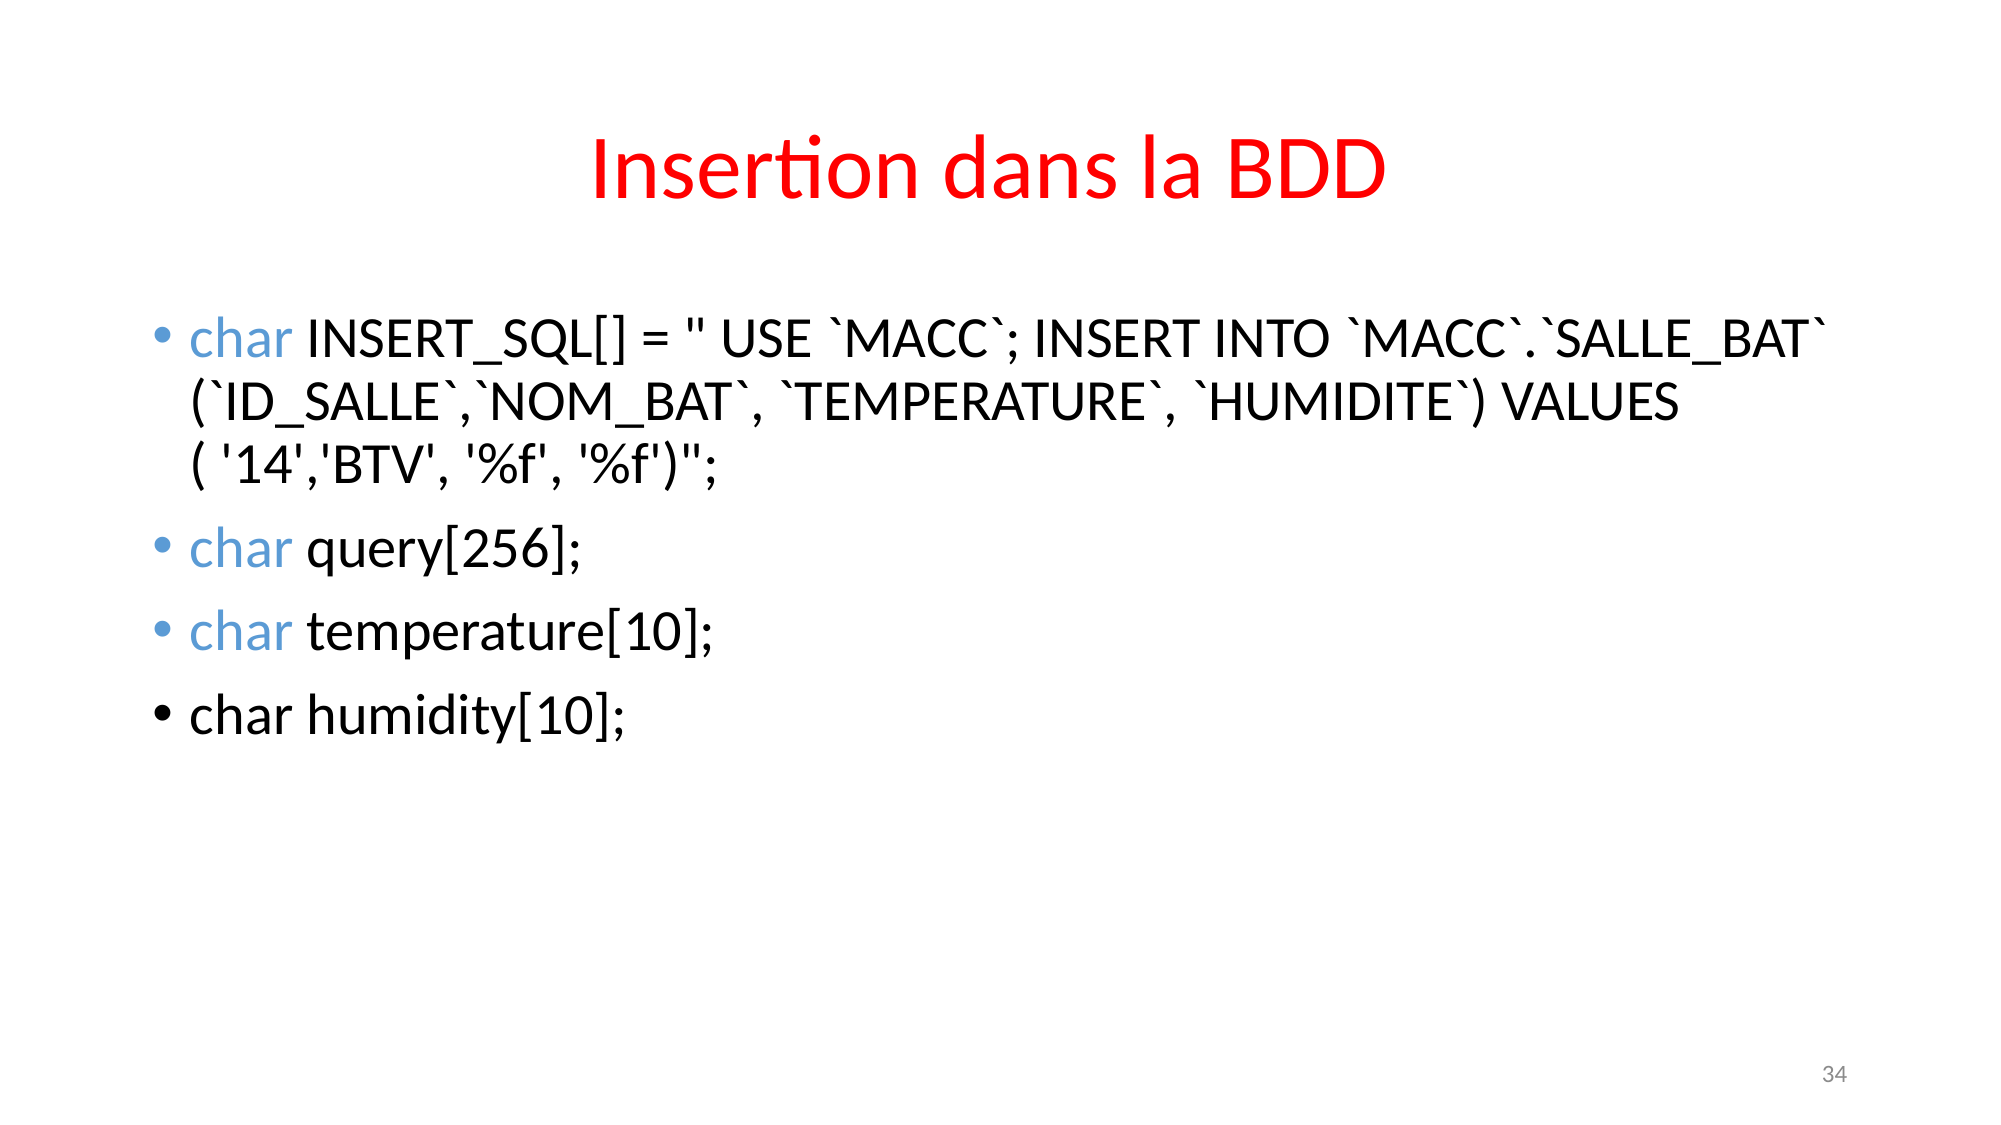

# Insertion dans la BDD
char INSERT_SQL[] = " USE `MACC`; INSERT INTO `MACC`.`SALLE_BAT` (`ID_SALLE`,`NOM_BAT`, `TEMPERATURE`, `HUMIDITE`) VALUES ( '14','BTV', '%f', '%f')";
char query[256];
char temperature[10];
char humidity[10];
34